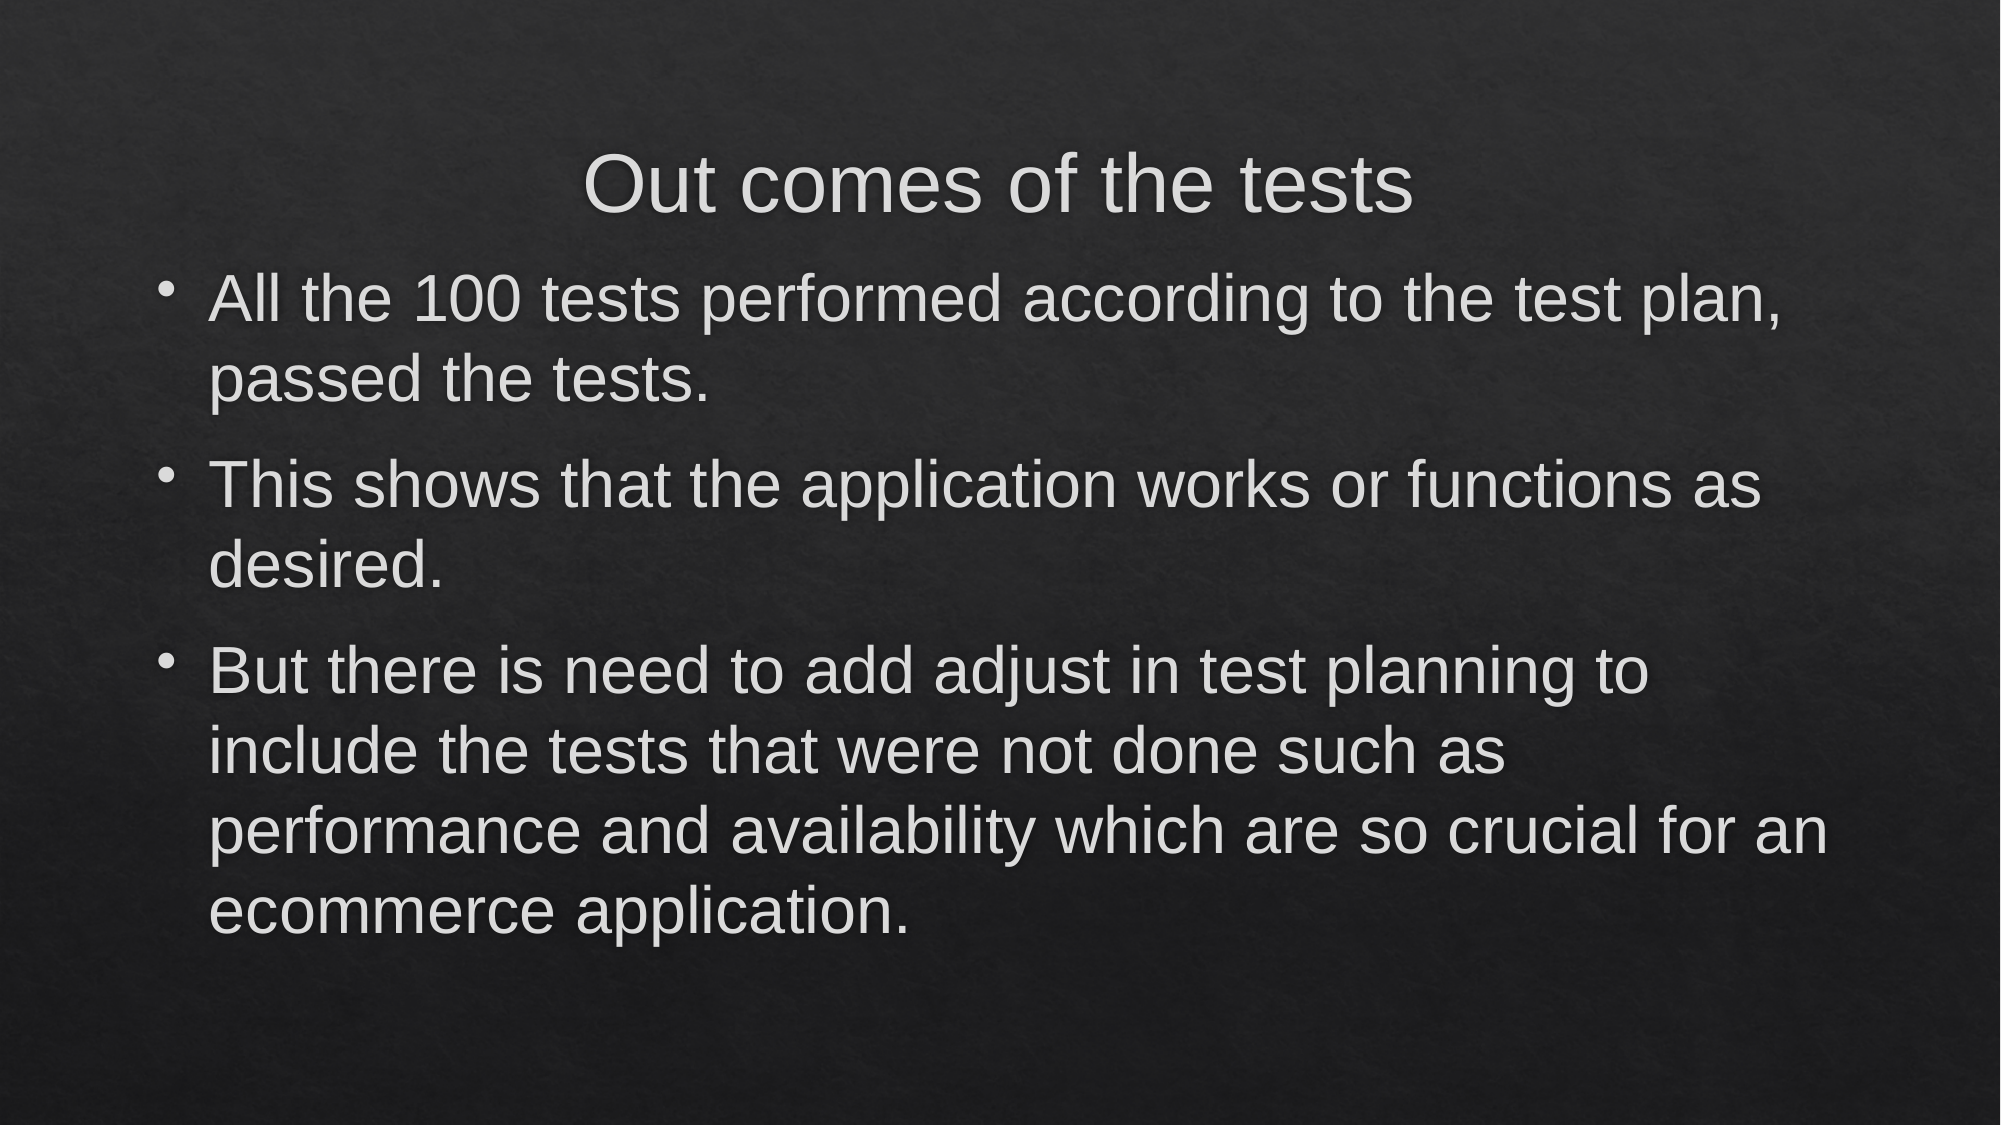

# Out comes of the tests
All the 100 tests performed according to the test plan, passed the tests.
This shows that the application works or functions as desired.
But there is need to add adjust in test planning to include the tests that were not done such as performance and availability which are so crucial for an ecommerce application.